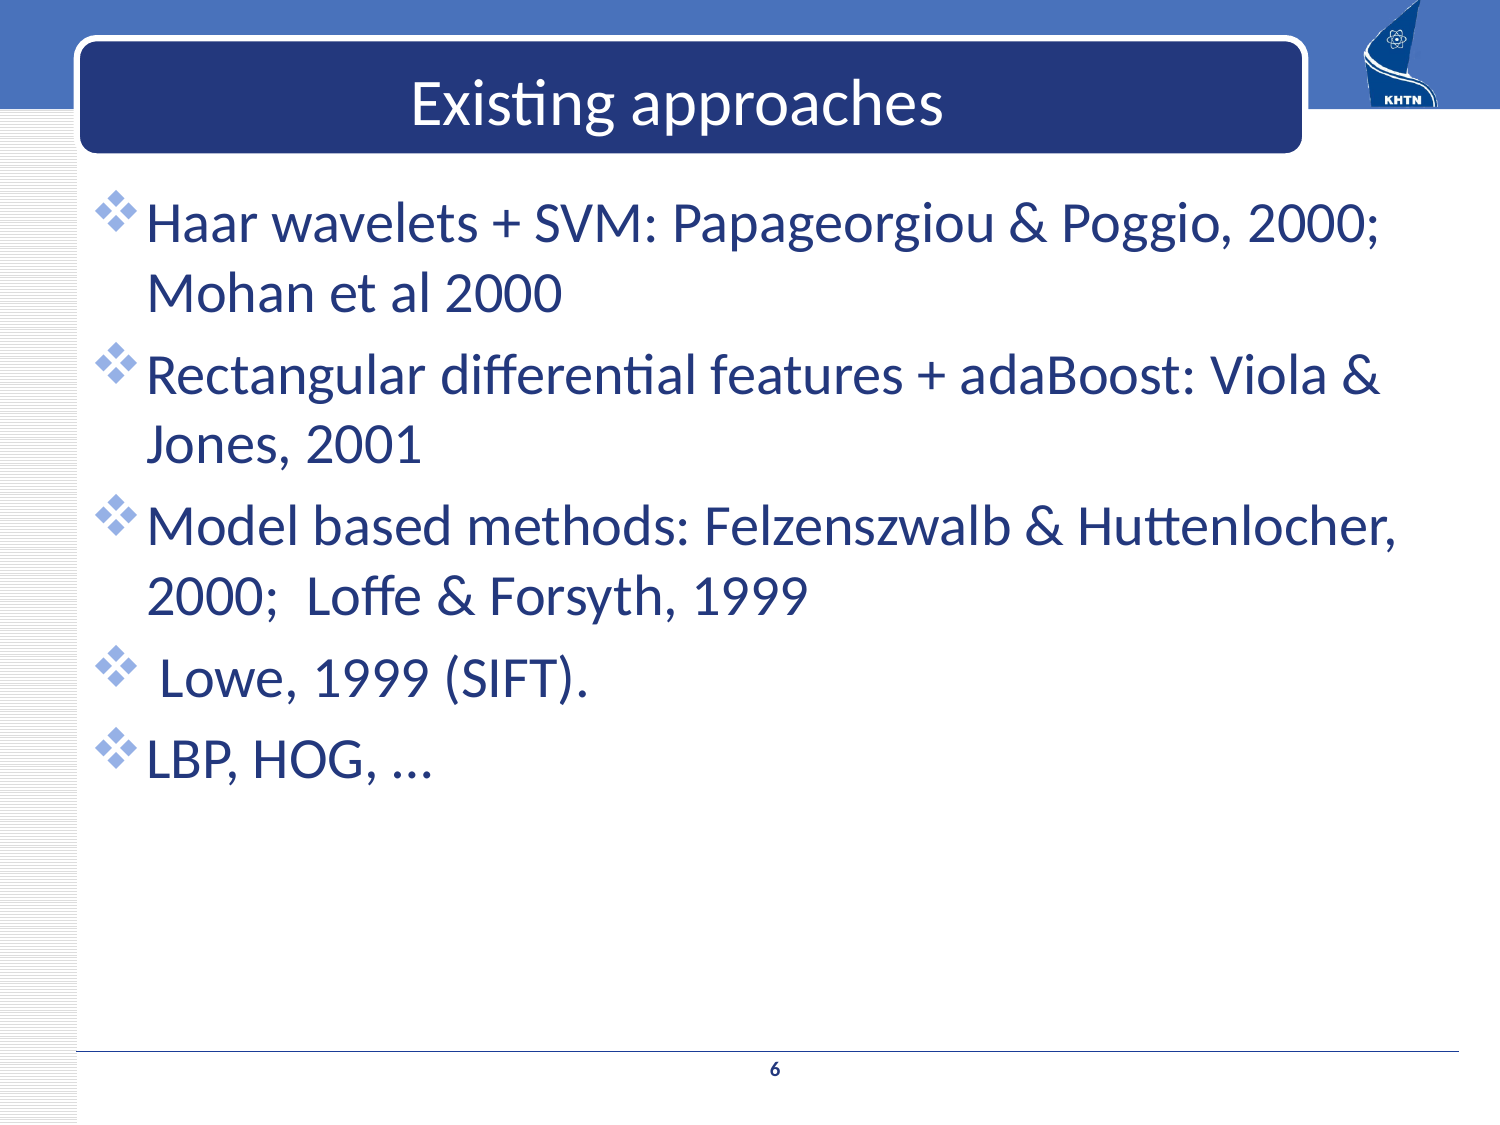

# Existing approaches
Haar wavelets + SVM: Papageorgiou & Poggio, 2000; Mohan et al 2000
Rectangular differential features + adaBoost: Viola & Jones, 2001
Model based methods: Felzenszwalb & Huttenlocher, 2000;  Loffe & Forsyth, 1999
 Lowe, 1999 (SIFT).
LBP, HOG, …
6